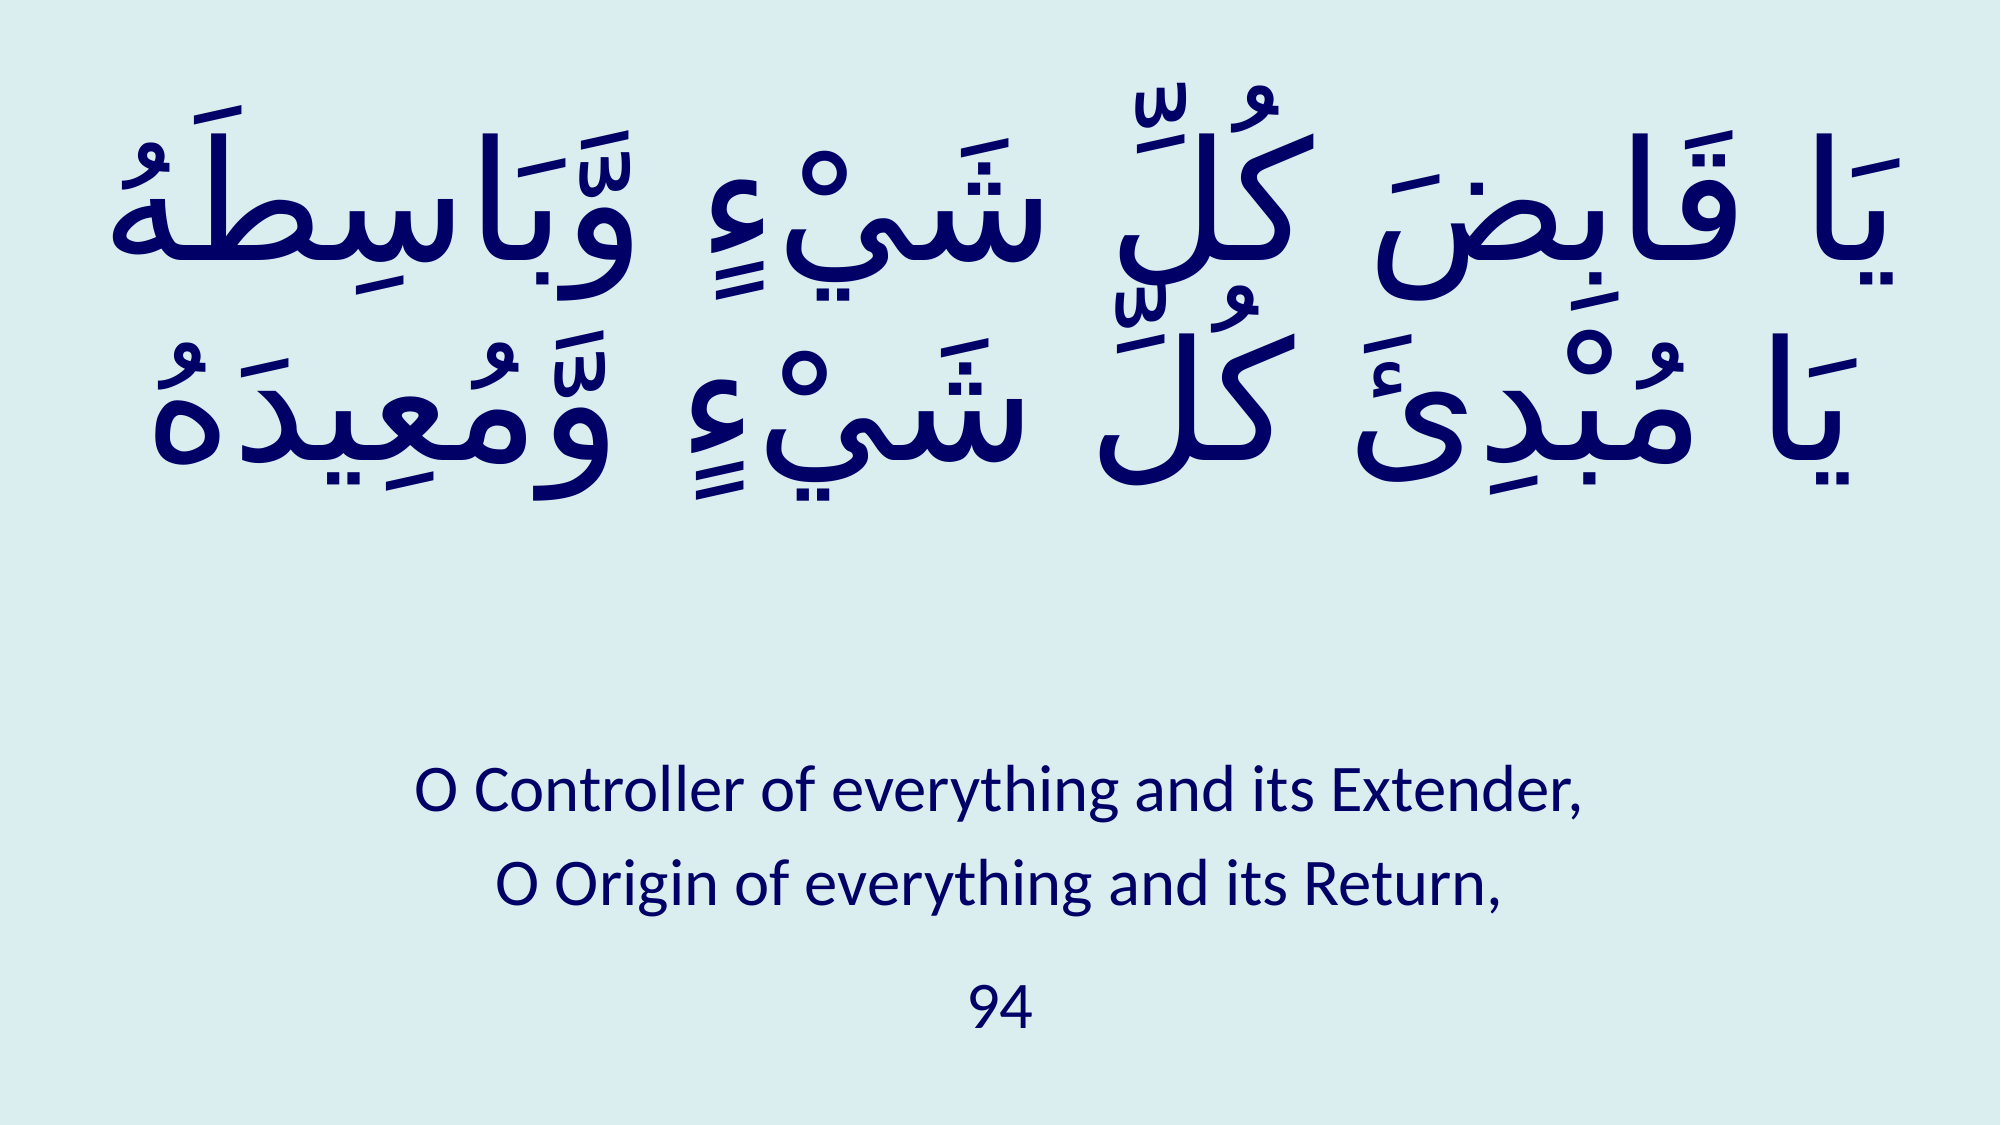

# يَا قَابِضَ كُلِّ شَيْءٍ وَّبَاسِطَهُ يَا مُبْدِئَ كُلِّ شَيْءٍ وَّمُعِيدَهُ
O Controller of everything and its Extender,
O Origin of everything and its Return,
94